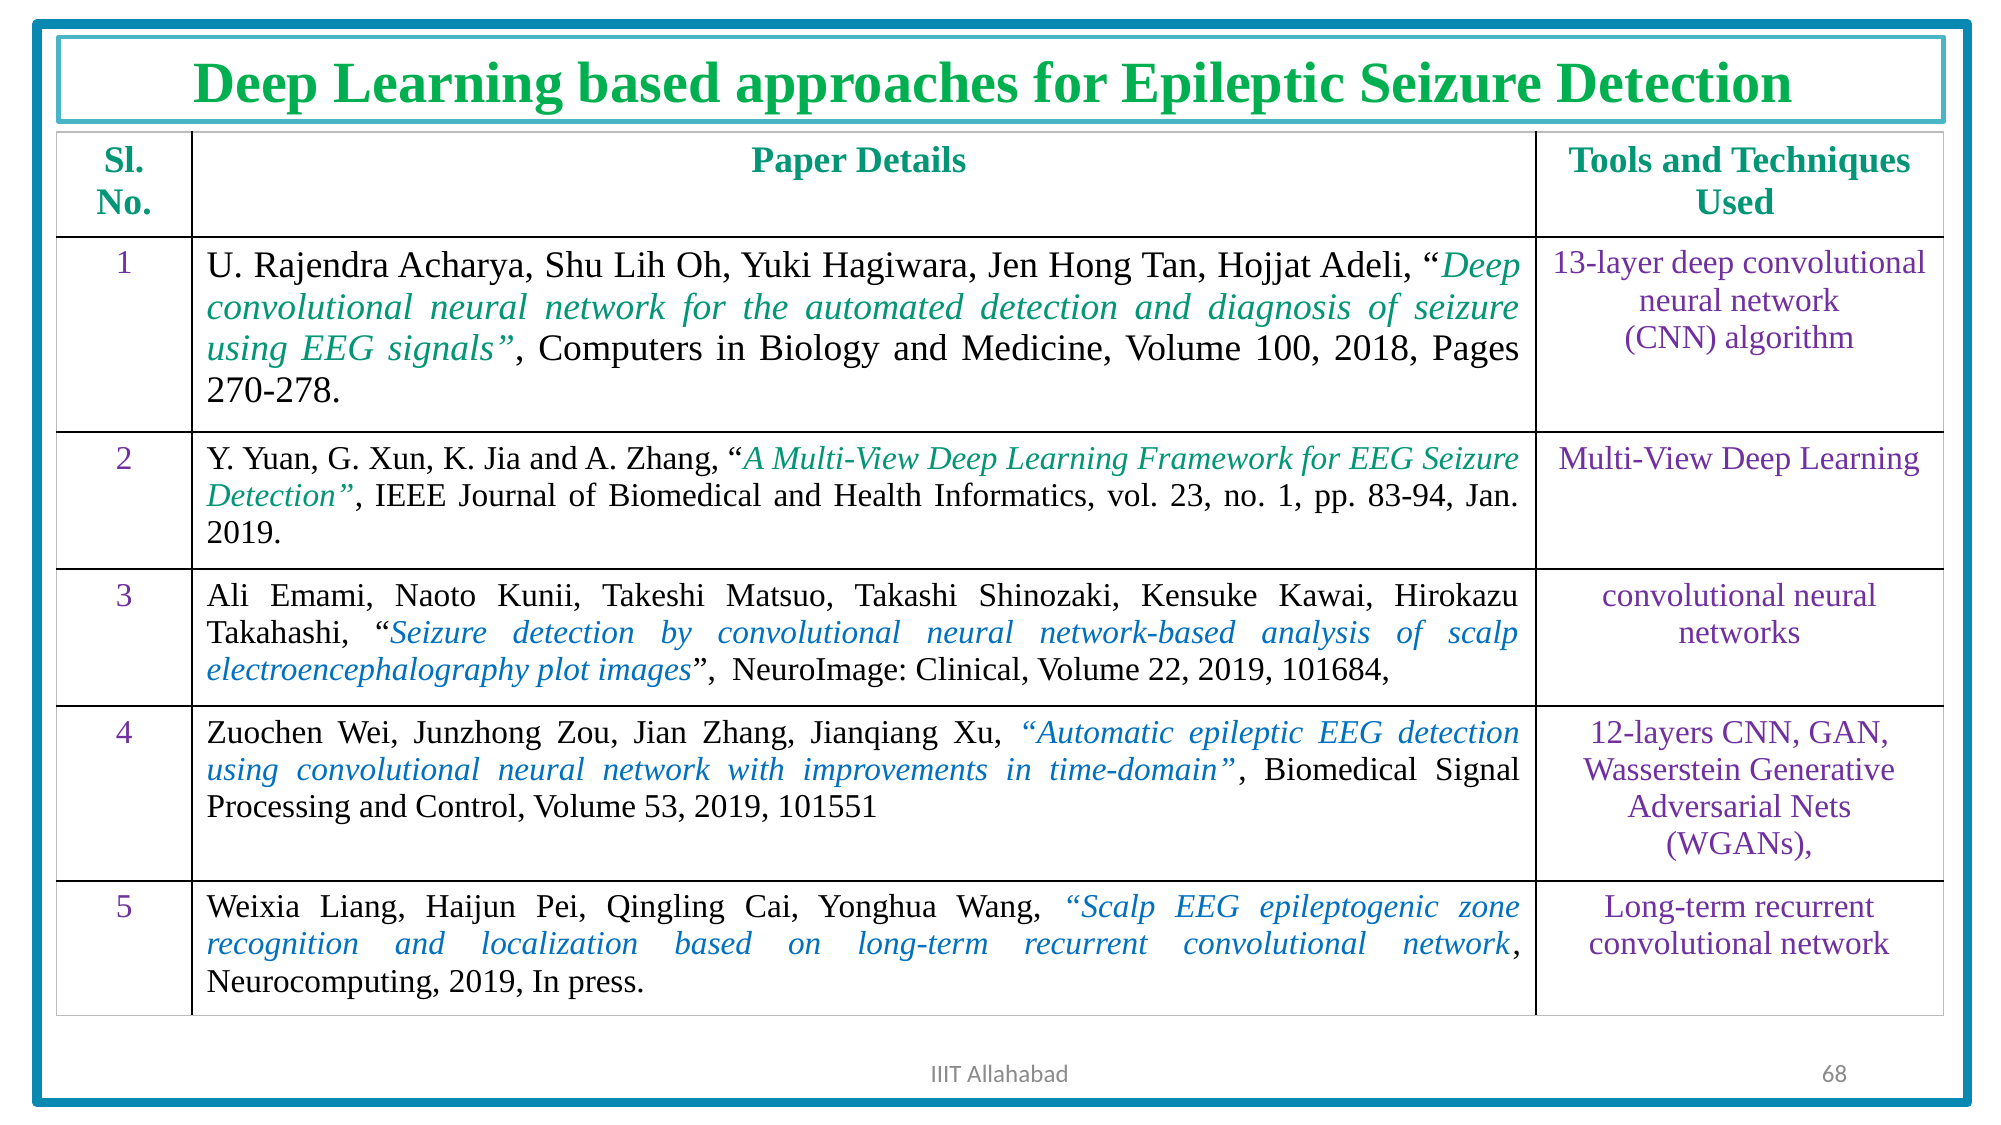

Deep Learning based approaches for Epileptic Seizure Detection
| Sl. No. | Paper Details | Tools and Techniques Used |
| --- | --- | --- |
| 1 | U. Rajendra Acharya, Shu Lih Oh, Yuki Hagiwara, Jen Hong Tan, Hojjat Adeli, “Deep convolutional neural network for the automated detection and diagnosis of seizure using EEG signals”, Computers in Biology and Medicine, Volume 100, 2018, Pages 270-278. | 13-layer deep convolutional neural network (CNN) algorithm |
| 2 | Y. Yuan, G. Xun, K. Jia and A. Zhang, “A Multi-View Deep Learning Framework for EEG Seizure Detection”, IEEE Journal of Biomedical and Health Informatics, vol. 23, no. 1, pp. 83-94, Jan. 2019. | Multi-View Deep Learning |
| 3 | Ali Emami, Naoto Kunii, Takeshi Matsuo, Takashi Shinozaki, Kensuke Kawai, Hirokazu Takahashi, “Seizure detection by convolutional neural network-based analysis of scalp electroencephalography plot images”, NeuroImage: Clinical, Volume 22, 2019, 101684, | convolutional neural networks |
| 4 | Zuochen Wei, Junzhong Zou, Jian Zhang, Jianqiang Xu, “Automatic epileptic EEG detection using convolutional neural network with improvements in time-domain”, Biomedical Signal Processing and Control, Volume 53, 2019, 101551 | 12-layers CNN, GAN, Wasserstein Generative Adversarial Nets (WGANs), |
| 5 | Weixia Liang, Haijun Pei, Qingling Cai, Yonghua Wang, “Scalp EEG epileptogenic zone recognition and localization based on long-term recurrent convolutional network, Neurocomputing, 2019, In press. | Long-term recurrent convolutional network |
IIIT Allahabad
68